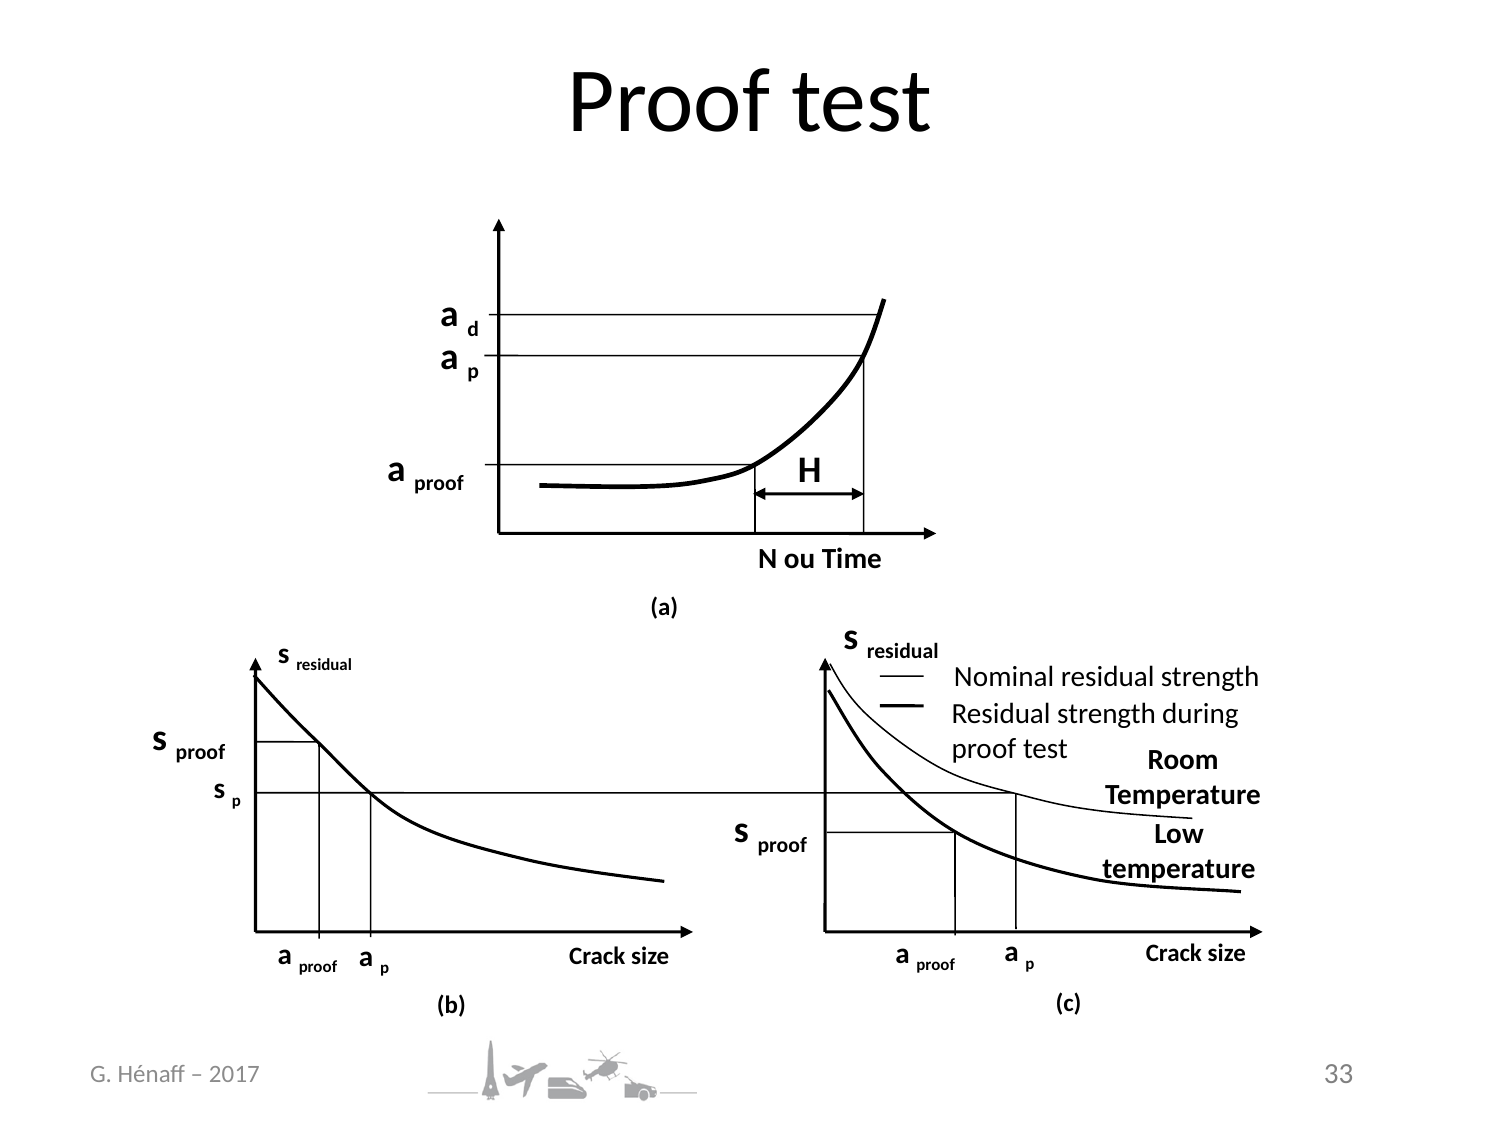

# Proof test

a d

a p

a proof
H

N ou Time
(a)
s residual
s residual
Nominal residual strength

Residual strength during proof test

s proof

Room Temperature

s p

s proof
Low temperature

a p
a proof
a proof
Crack size
a p
Crack size
(c)
(b)
G. Hénaff – 2017